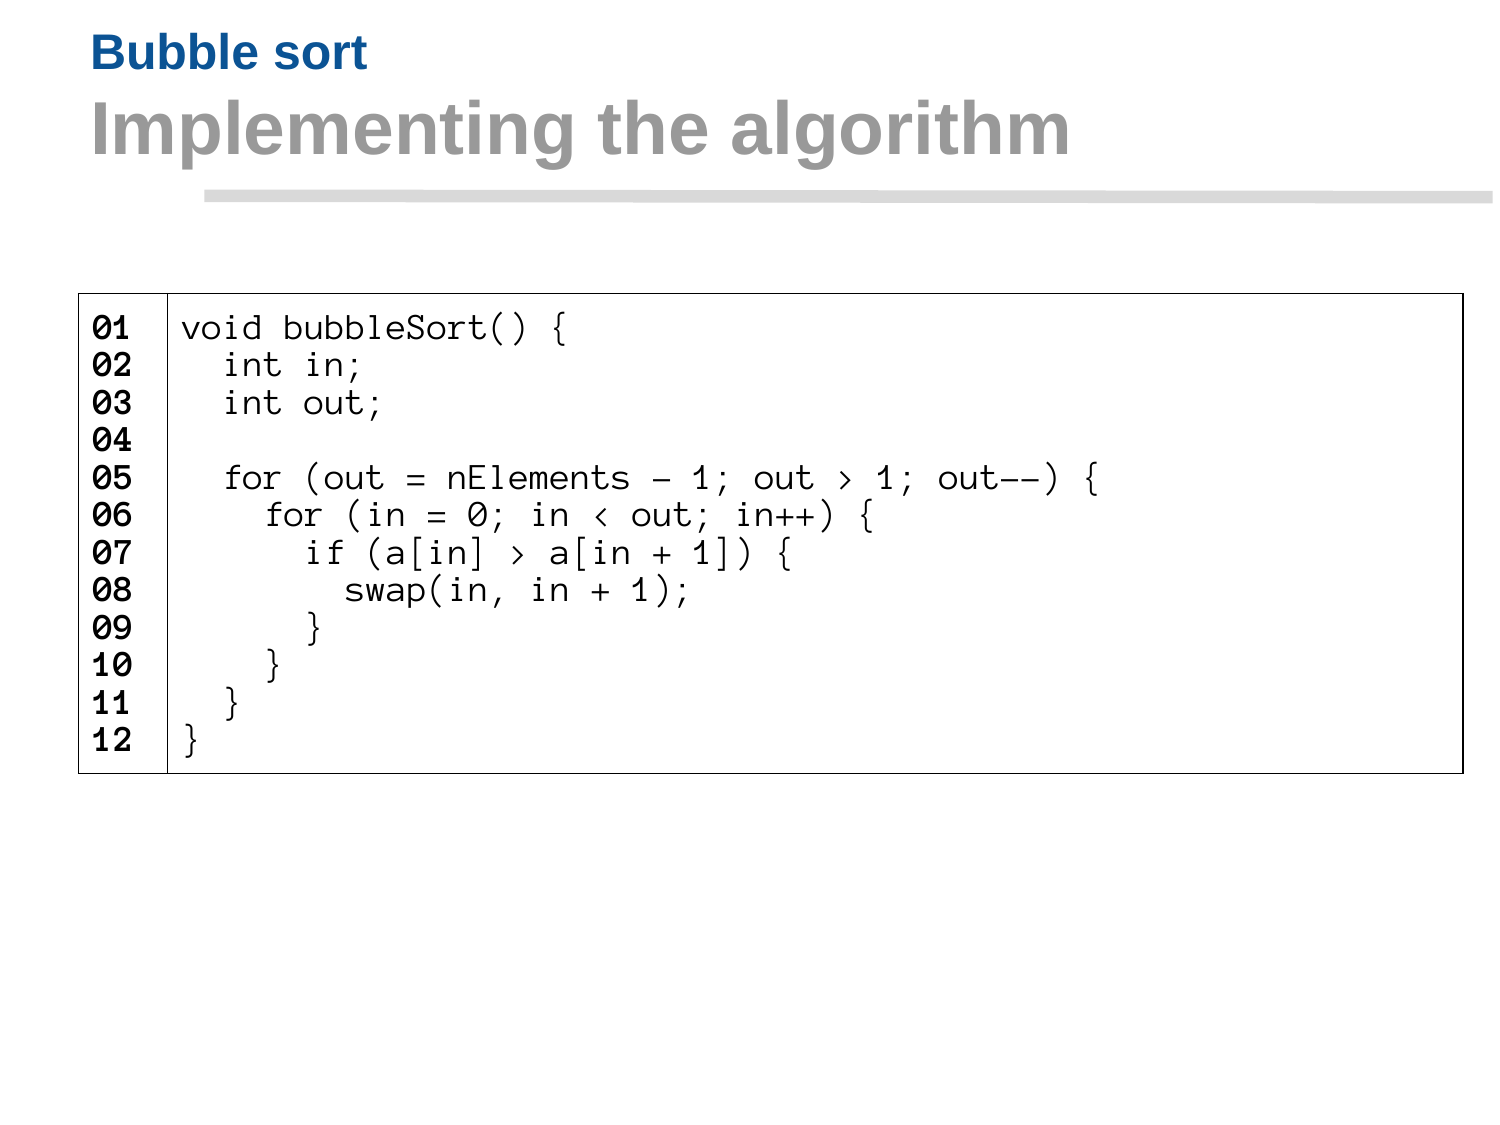

# Bubble sort
Implementing the algorithm
| 01 02 03 04 05 06 07 08 09 10 11 12 | void bubbleSort() { int in; int out; for (out = nElements - 1; out > 1; out--) { for (in = 0; in < out; in++) { if (a[in] > a[in + 1]) { swap(in, in + 1); } } } } |
| --- | --- |